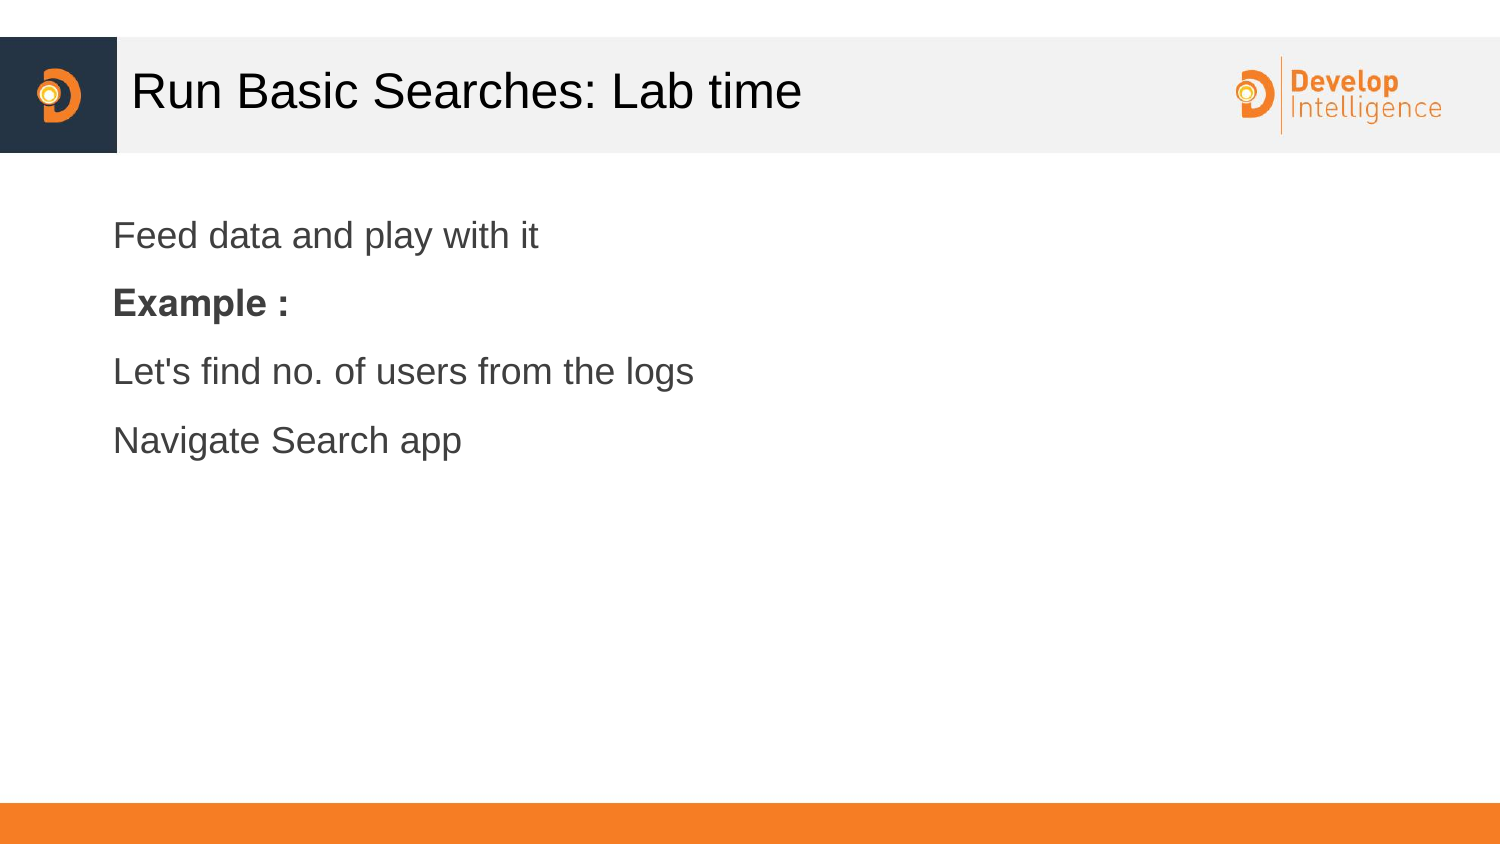

# Run Basic Searches: Lab time
Feed data and play with it
Example :
Let's find no. of users from the logs
Navigate Search app